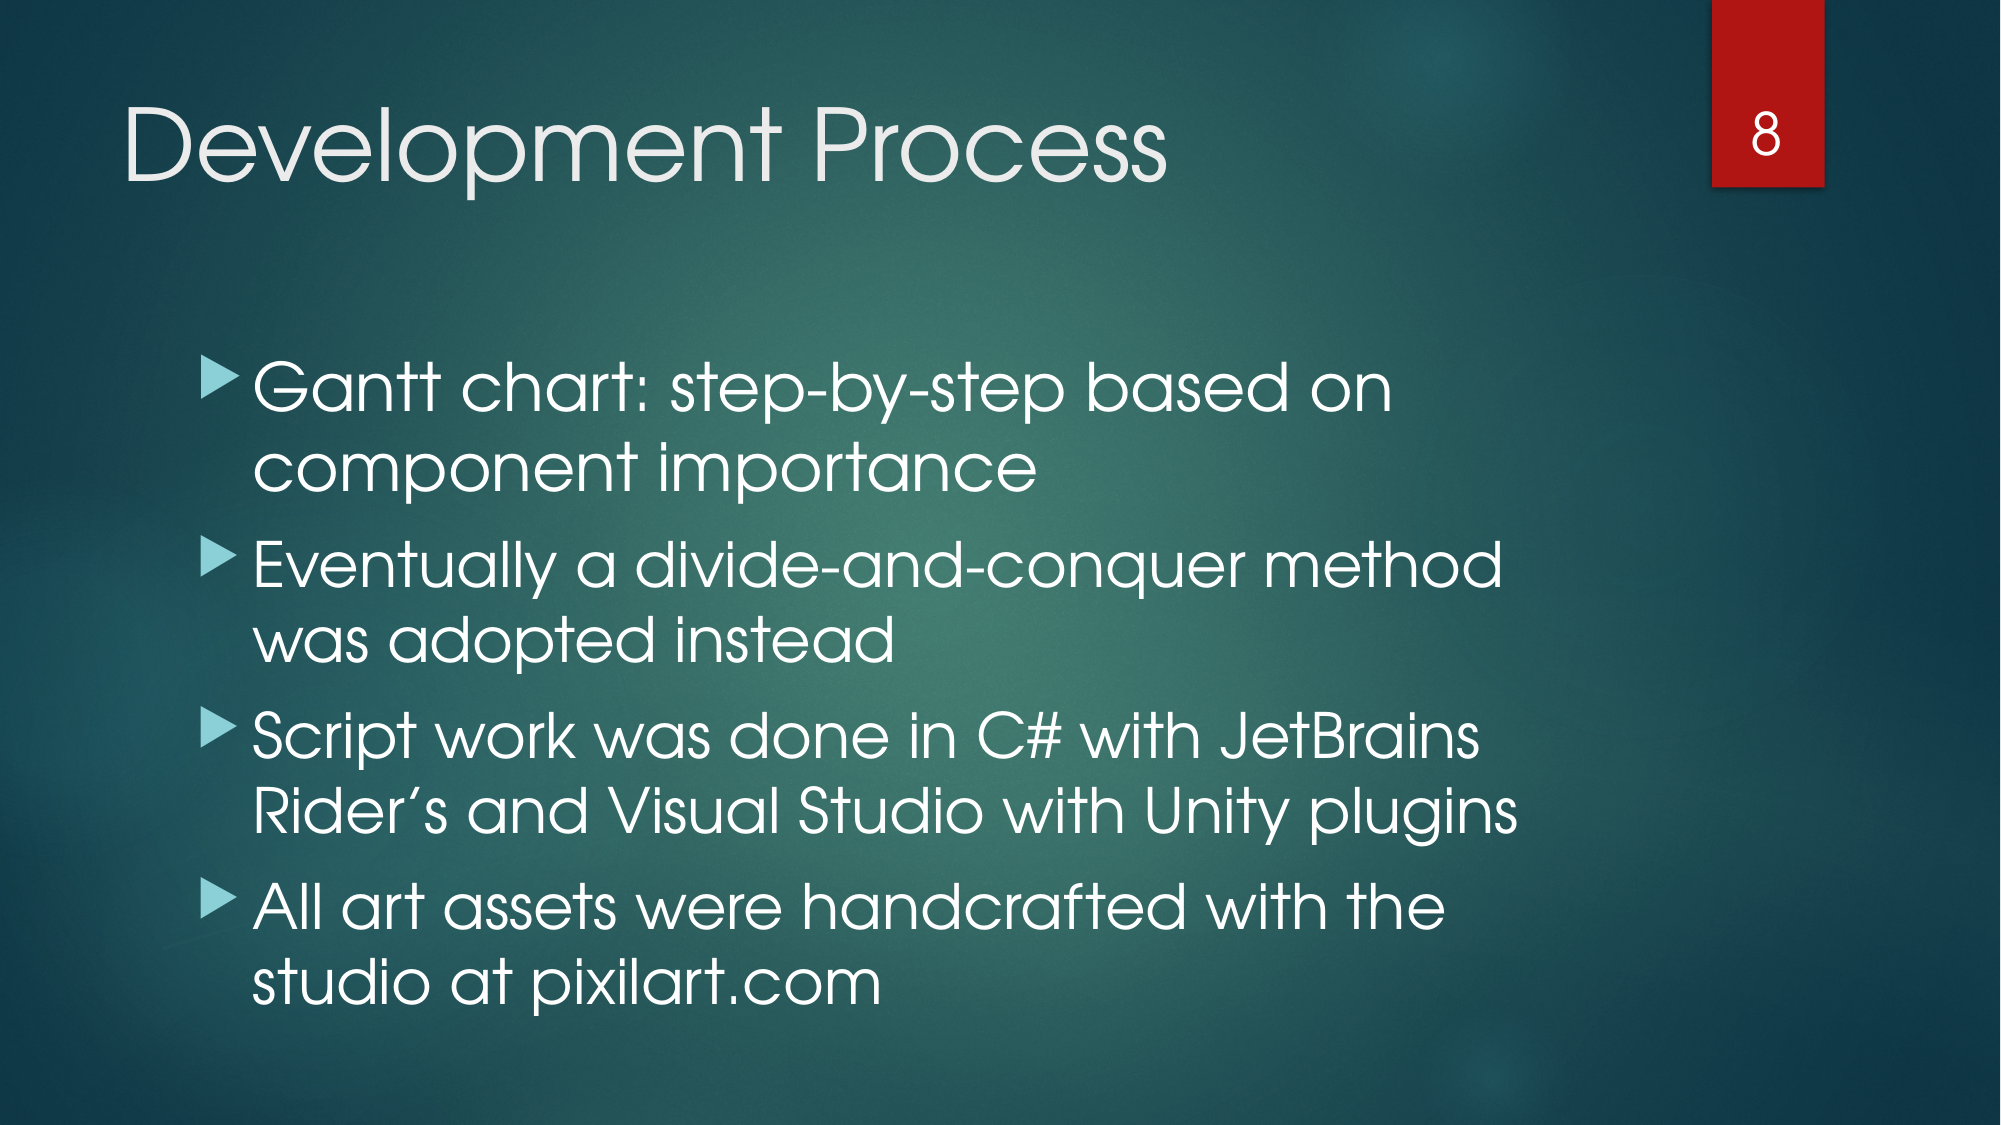

8
# Development Process
Gantt chart: step-by-step based on component importance
Eventually a divide-and-conquer method was adopted instead
Script work was done in C# with JetBrains Rider’s and Visual Studio with Unity plugins
All art assets were handcrafted with the studio at pixilart.com